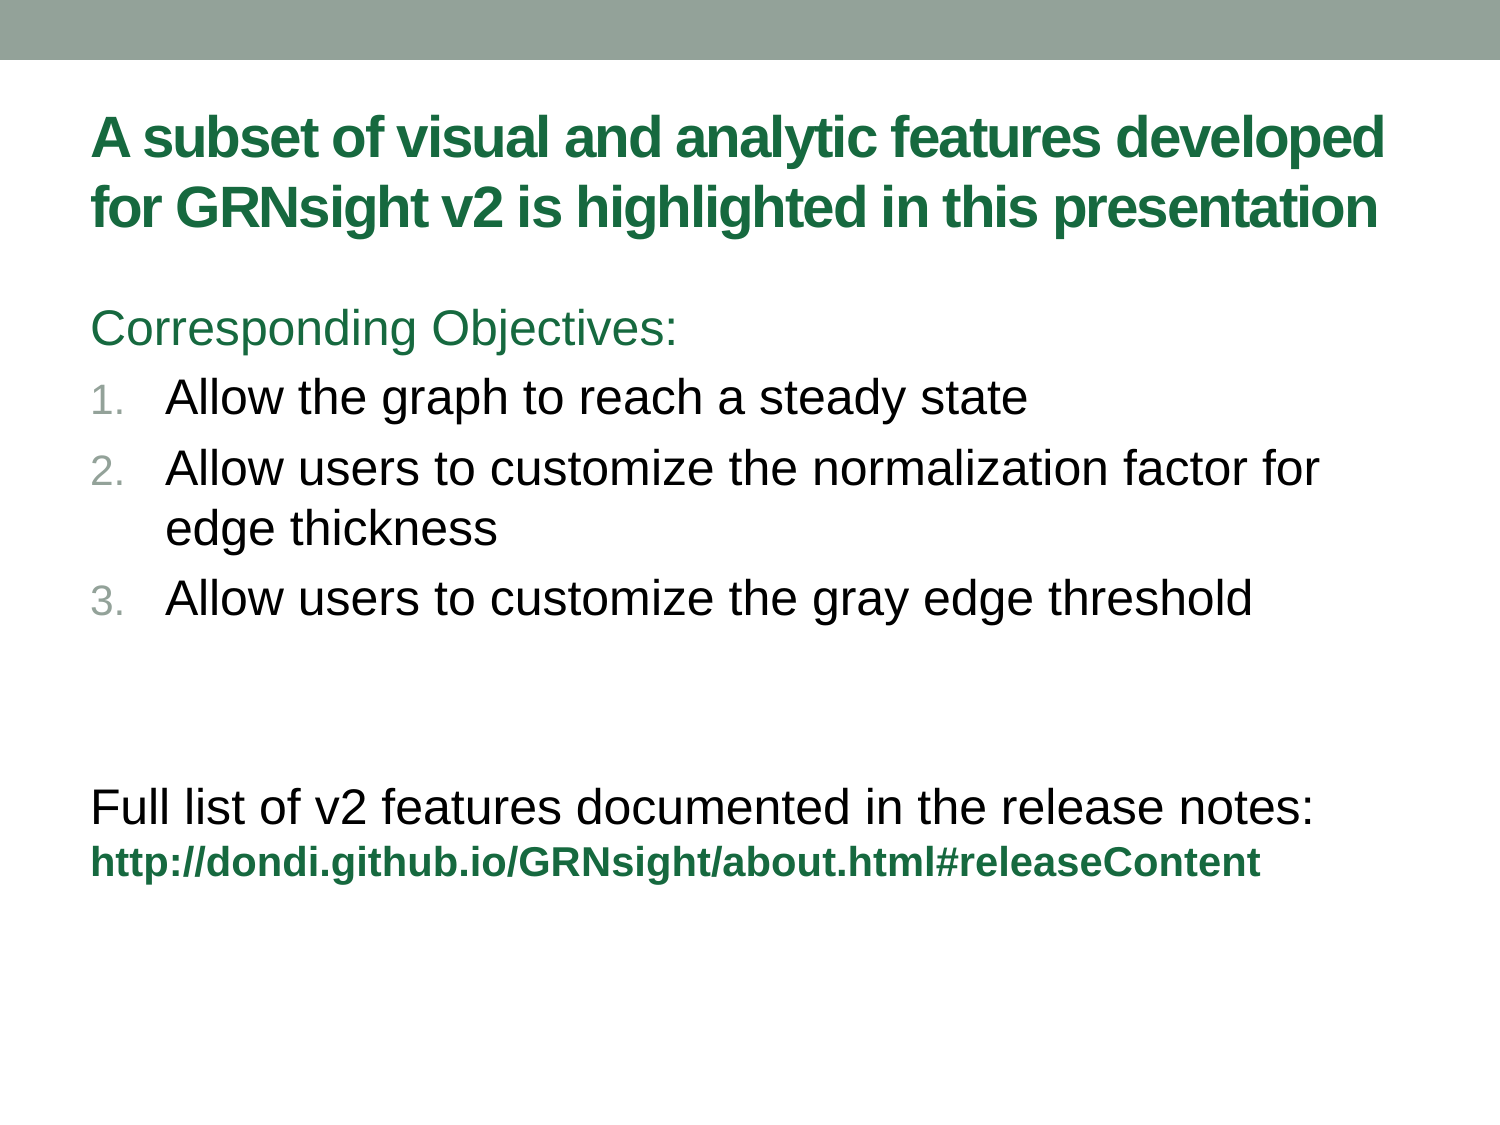

# A subset of visual and analytic features developed for GRNsight v2 is highlighted in this presentation
Corresponding Objectives:
Allow the graph to reach a steady state
Allow users to customize the normalization factor for edge thickness
Allow users to customize the gray edge threshold

Full list of v2 features documented in the release notes: http://dondi.github.io/GRNsight/about.html#releaseContent